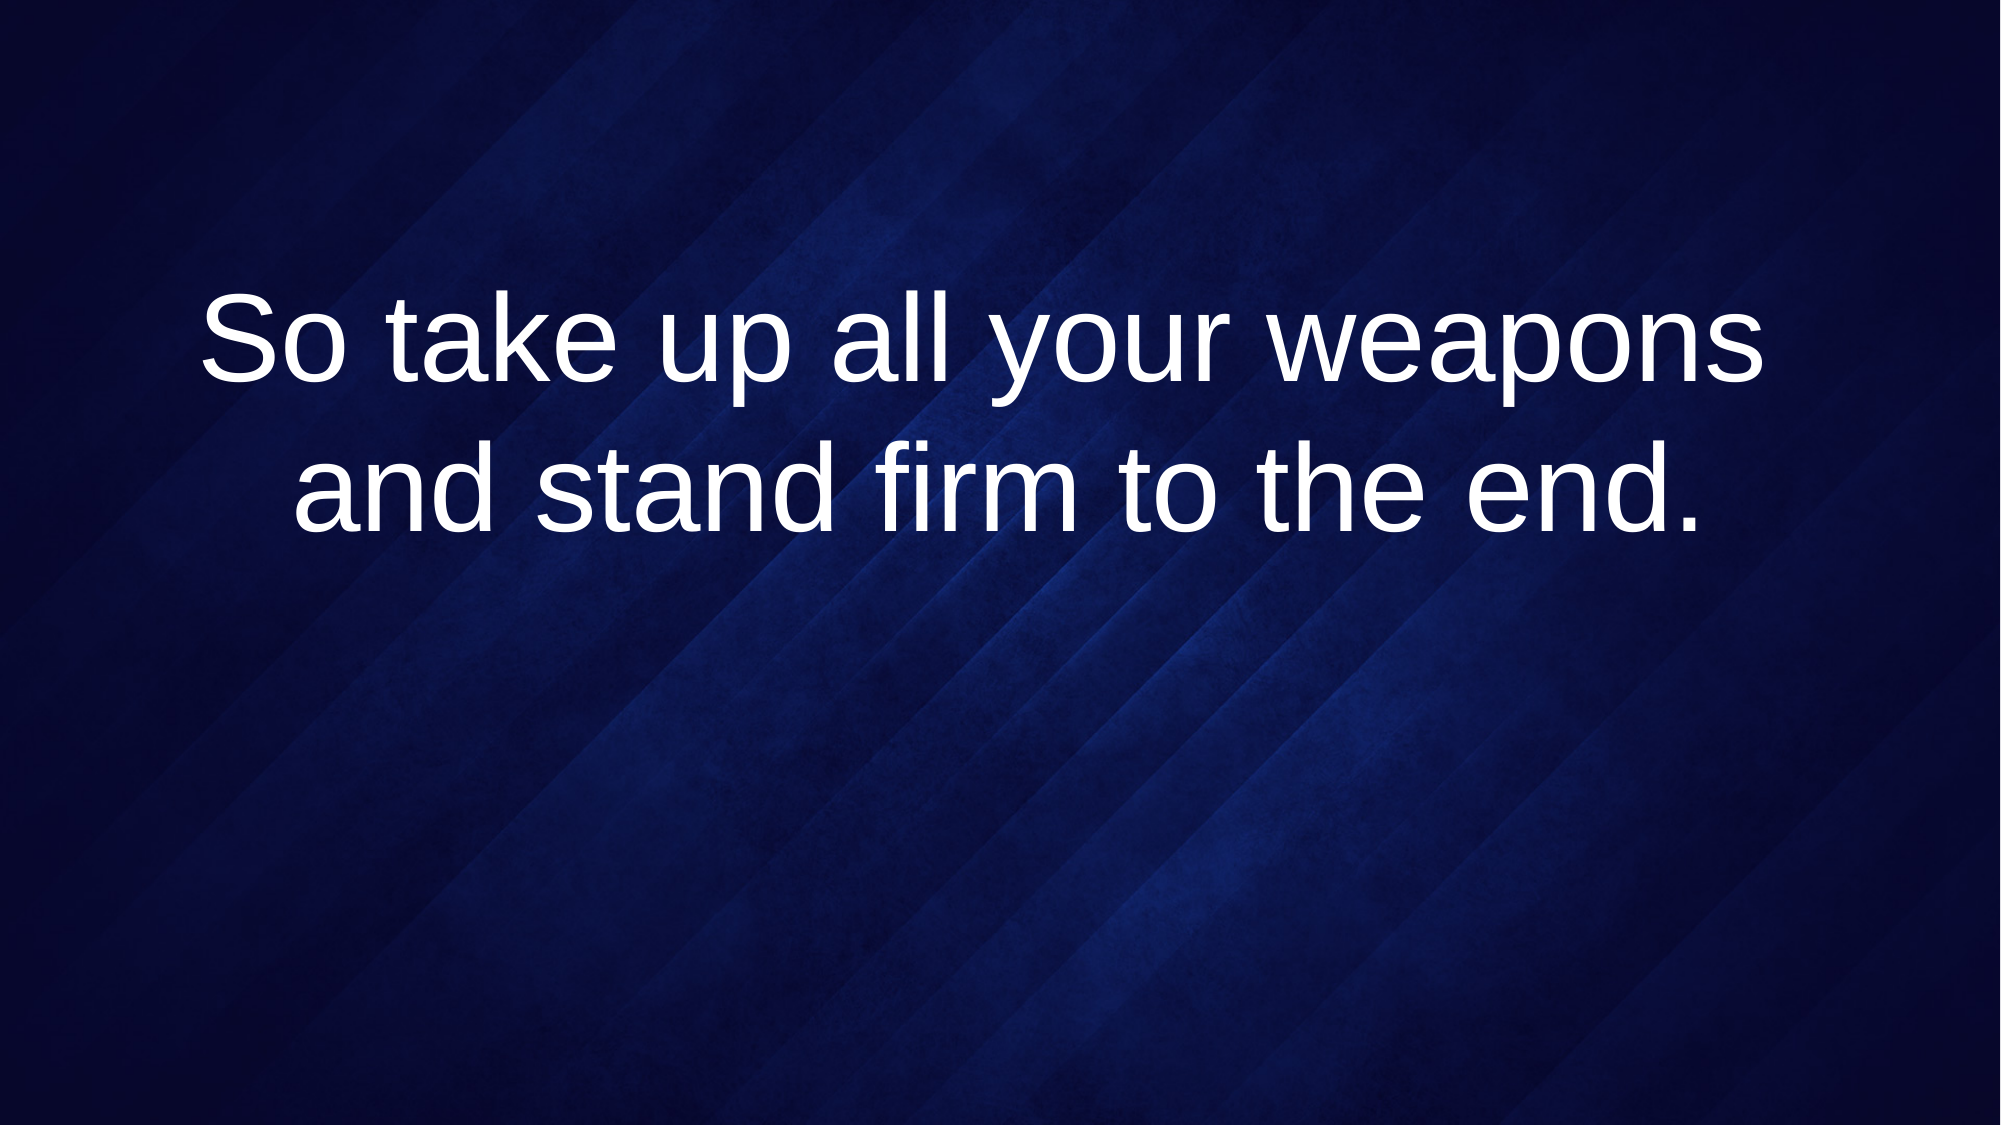

# So take up all your weapons and stand firm to the end.